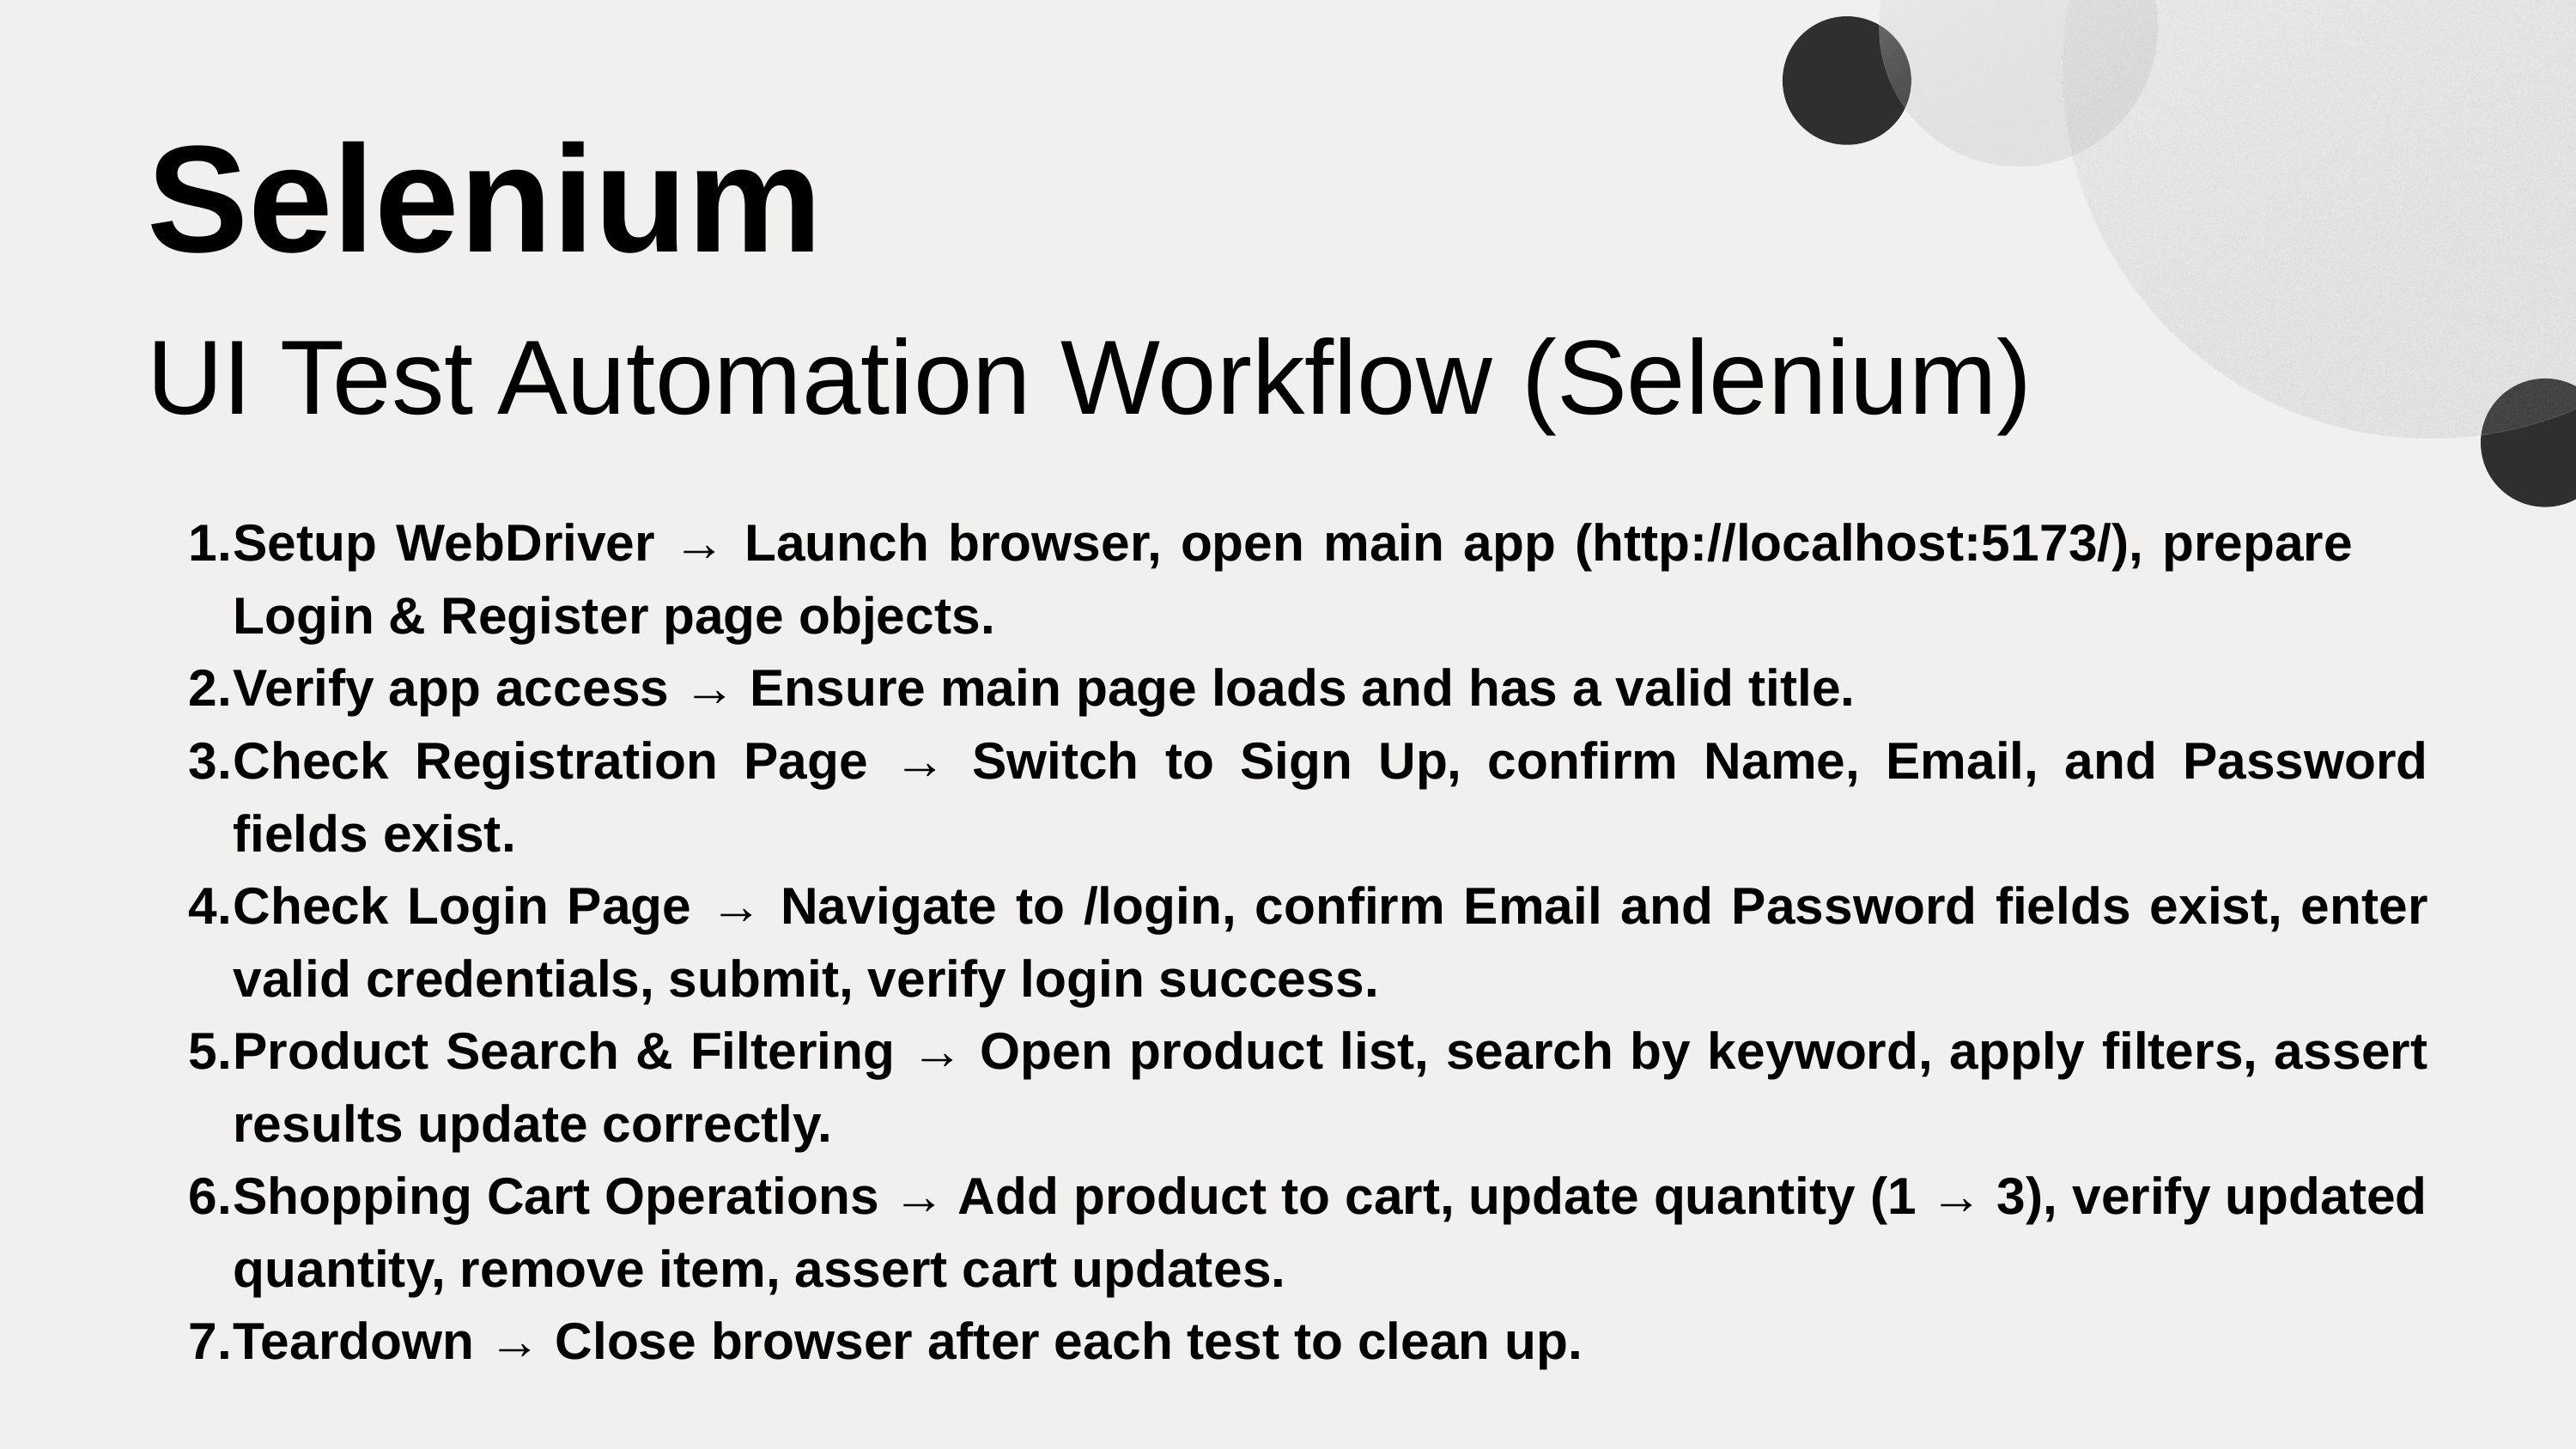

Selenium
UI Test Automation Workflow (Selenium)

Setup WebDriver → Launch browser, open main app (http://localhost:5173/), prepare     Login & Register page objects.
Verify app access → Ensure main page loads and has a valid title.
Check Registration Page → Switch to Sign Up, confirm Name, Email, and Password fields exist.
Check Login Page → Navigate to /login, confirm Email and Password fields exist, enter valid credentials, submit, verify login success.
Product Search & Filtering → Open product list, search by keyword, apply filters, assert results update correctly.
Shopping Cart Operations → Add product to cart, update quantity (1 → 3), verify updated quantity, remove item, assert cart updates.
Teardown → Close browser after each test to clean up.